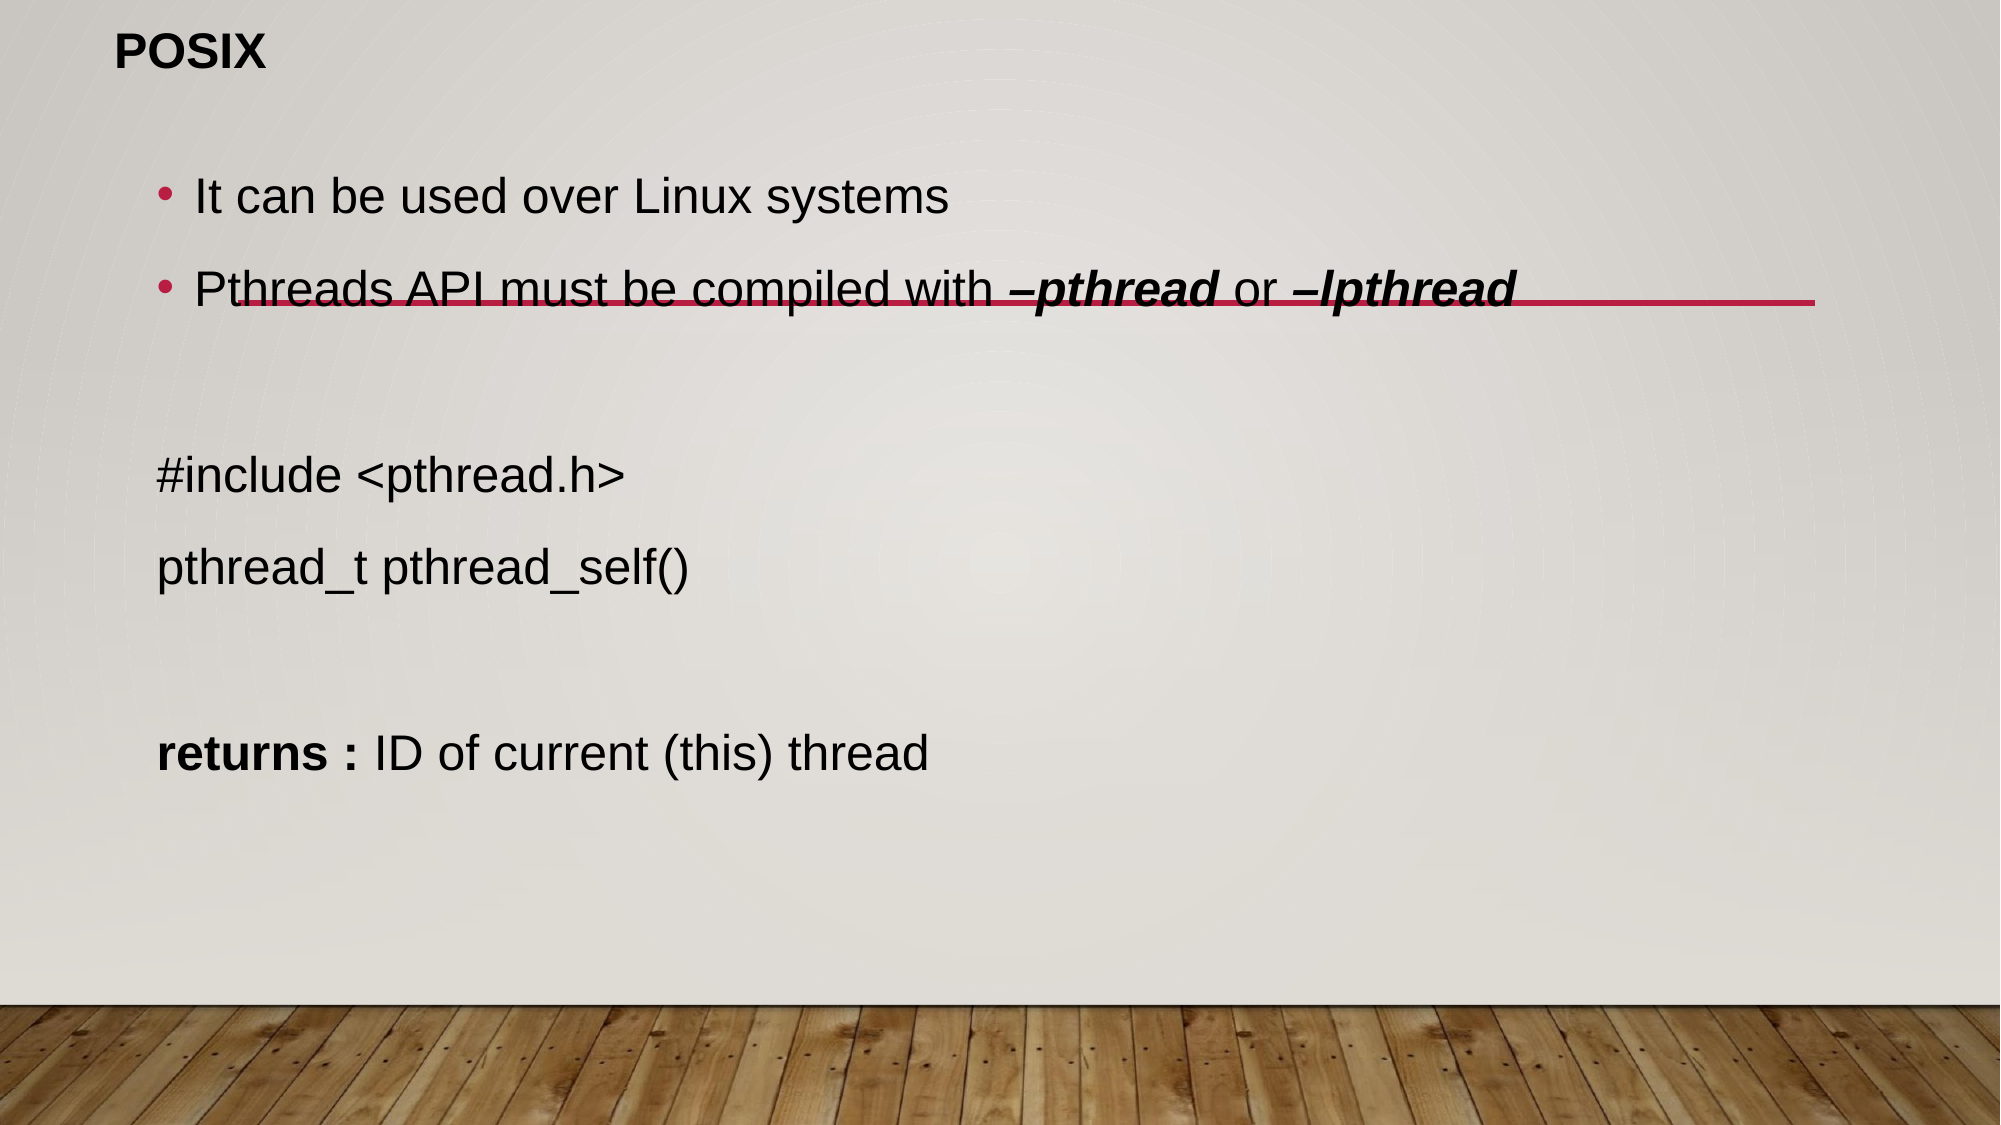

# POSIX
It can be used over Linux systems
Pthreads API must be compiled with –pthread or –lpthread

#include <pthread.h>
pthread_t pthread_self()

returns : ID of current (this) thread